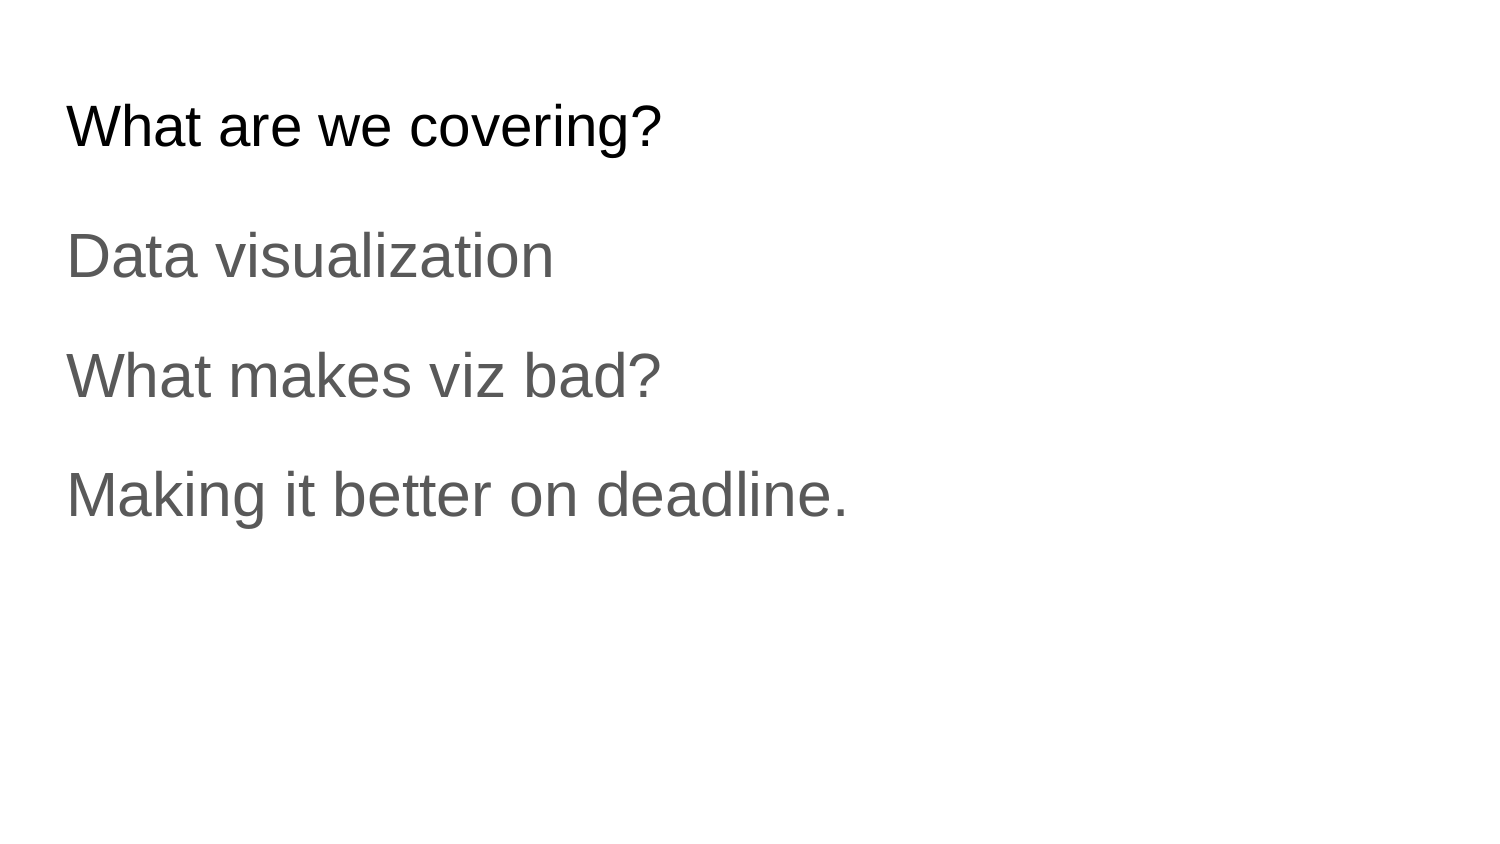

# What are we covering?
Data visualization
What makes viz bad?
Making it better on deadline.